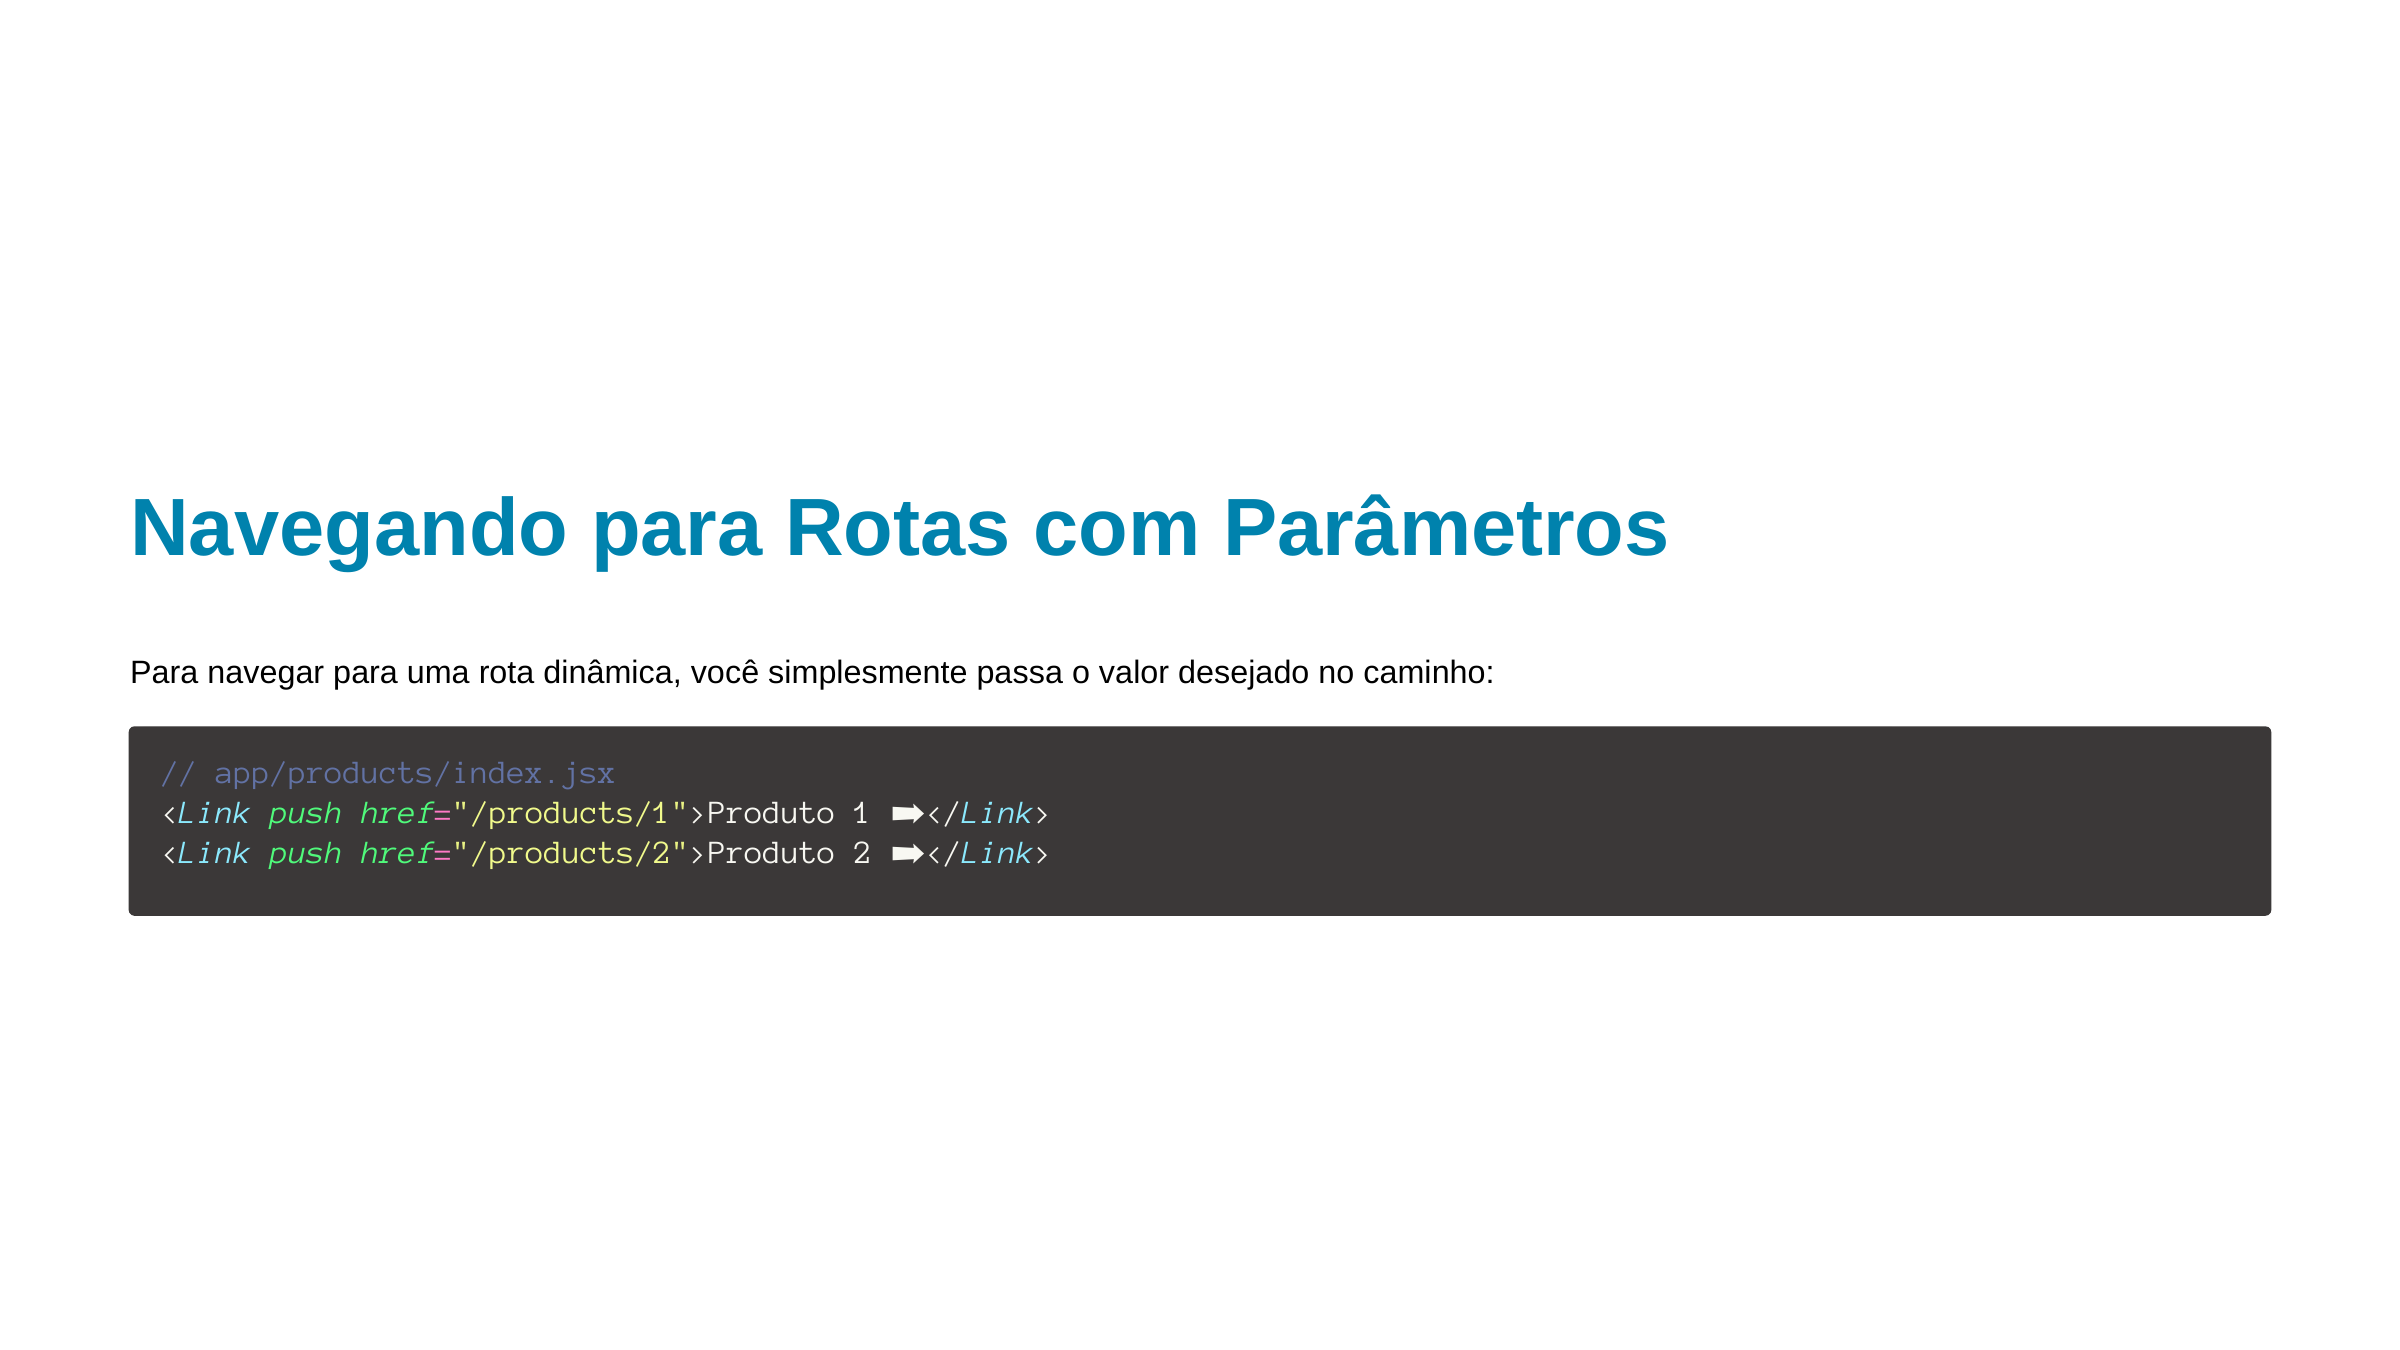

Navegando para Rotas com Parâmetros
Para navegar para uma rota dinâmica, você simplesmente passa o valor desejado no caminho:

// app/products/index.jsx
<Link push href="/products/1">Produto 1 ➡️</Link>
<Link push href="/products/2">Produto 2 ➡️</Link>